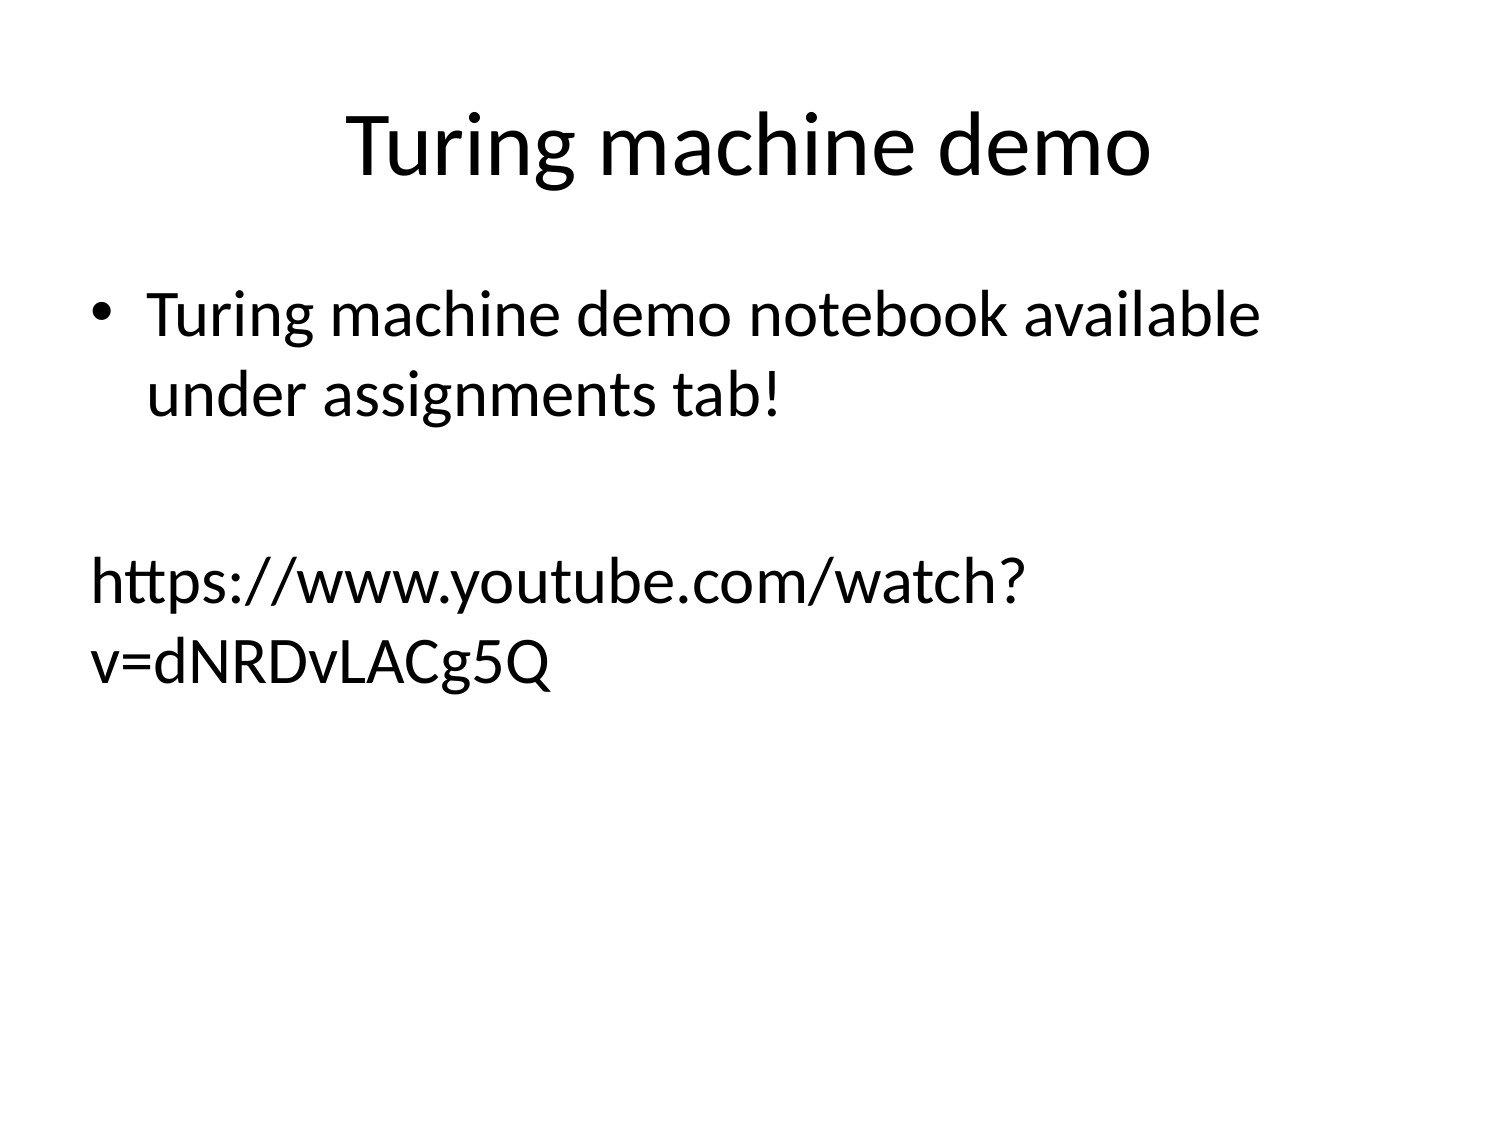

# Turing machine demo
Turing machine demo notebook available under assignments tab!

https://www.youtube.com/watch?v=dNRDvLACg5Q